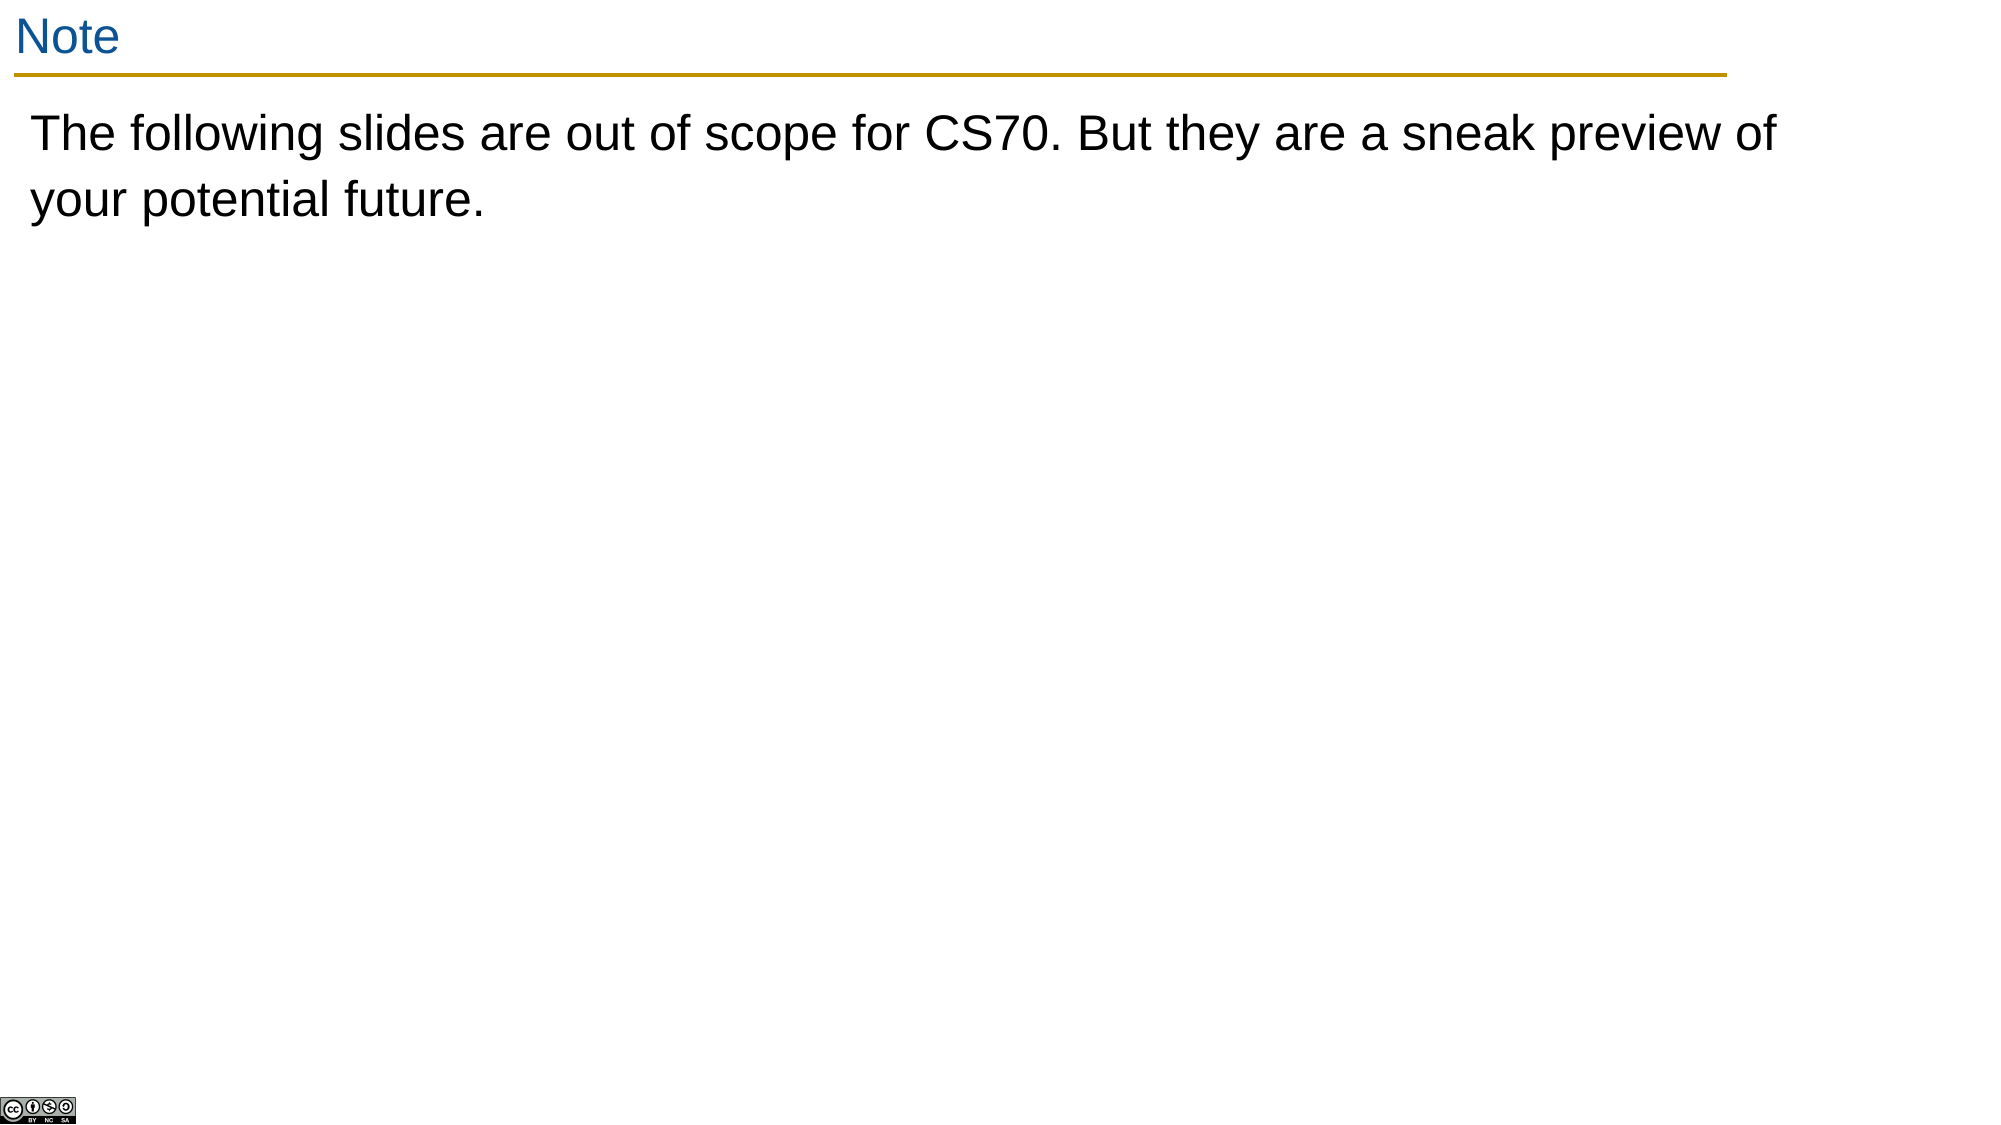

# Note
The following slides are out of scope for CS70. But they are a sneak preview of your potential future.